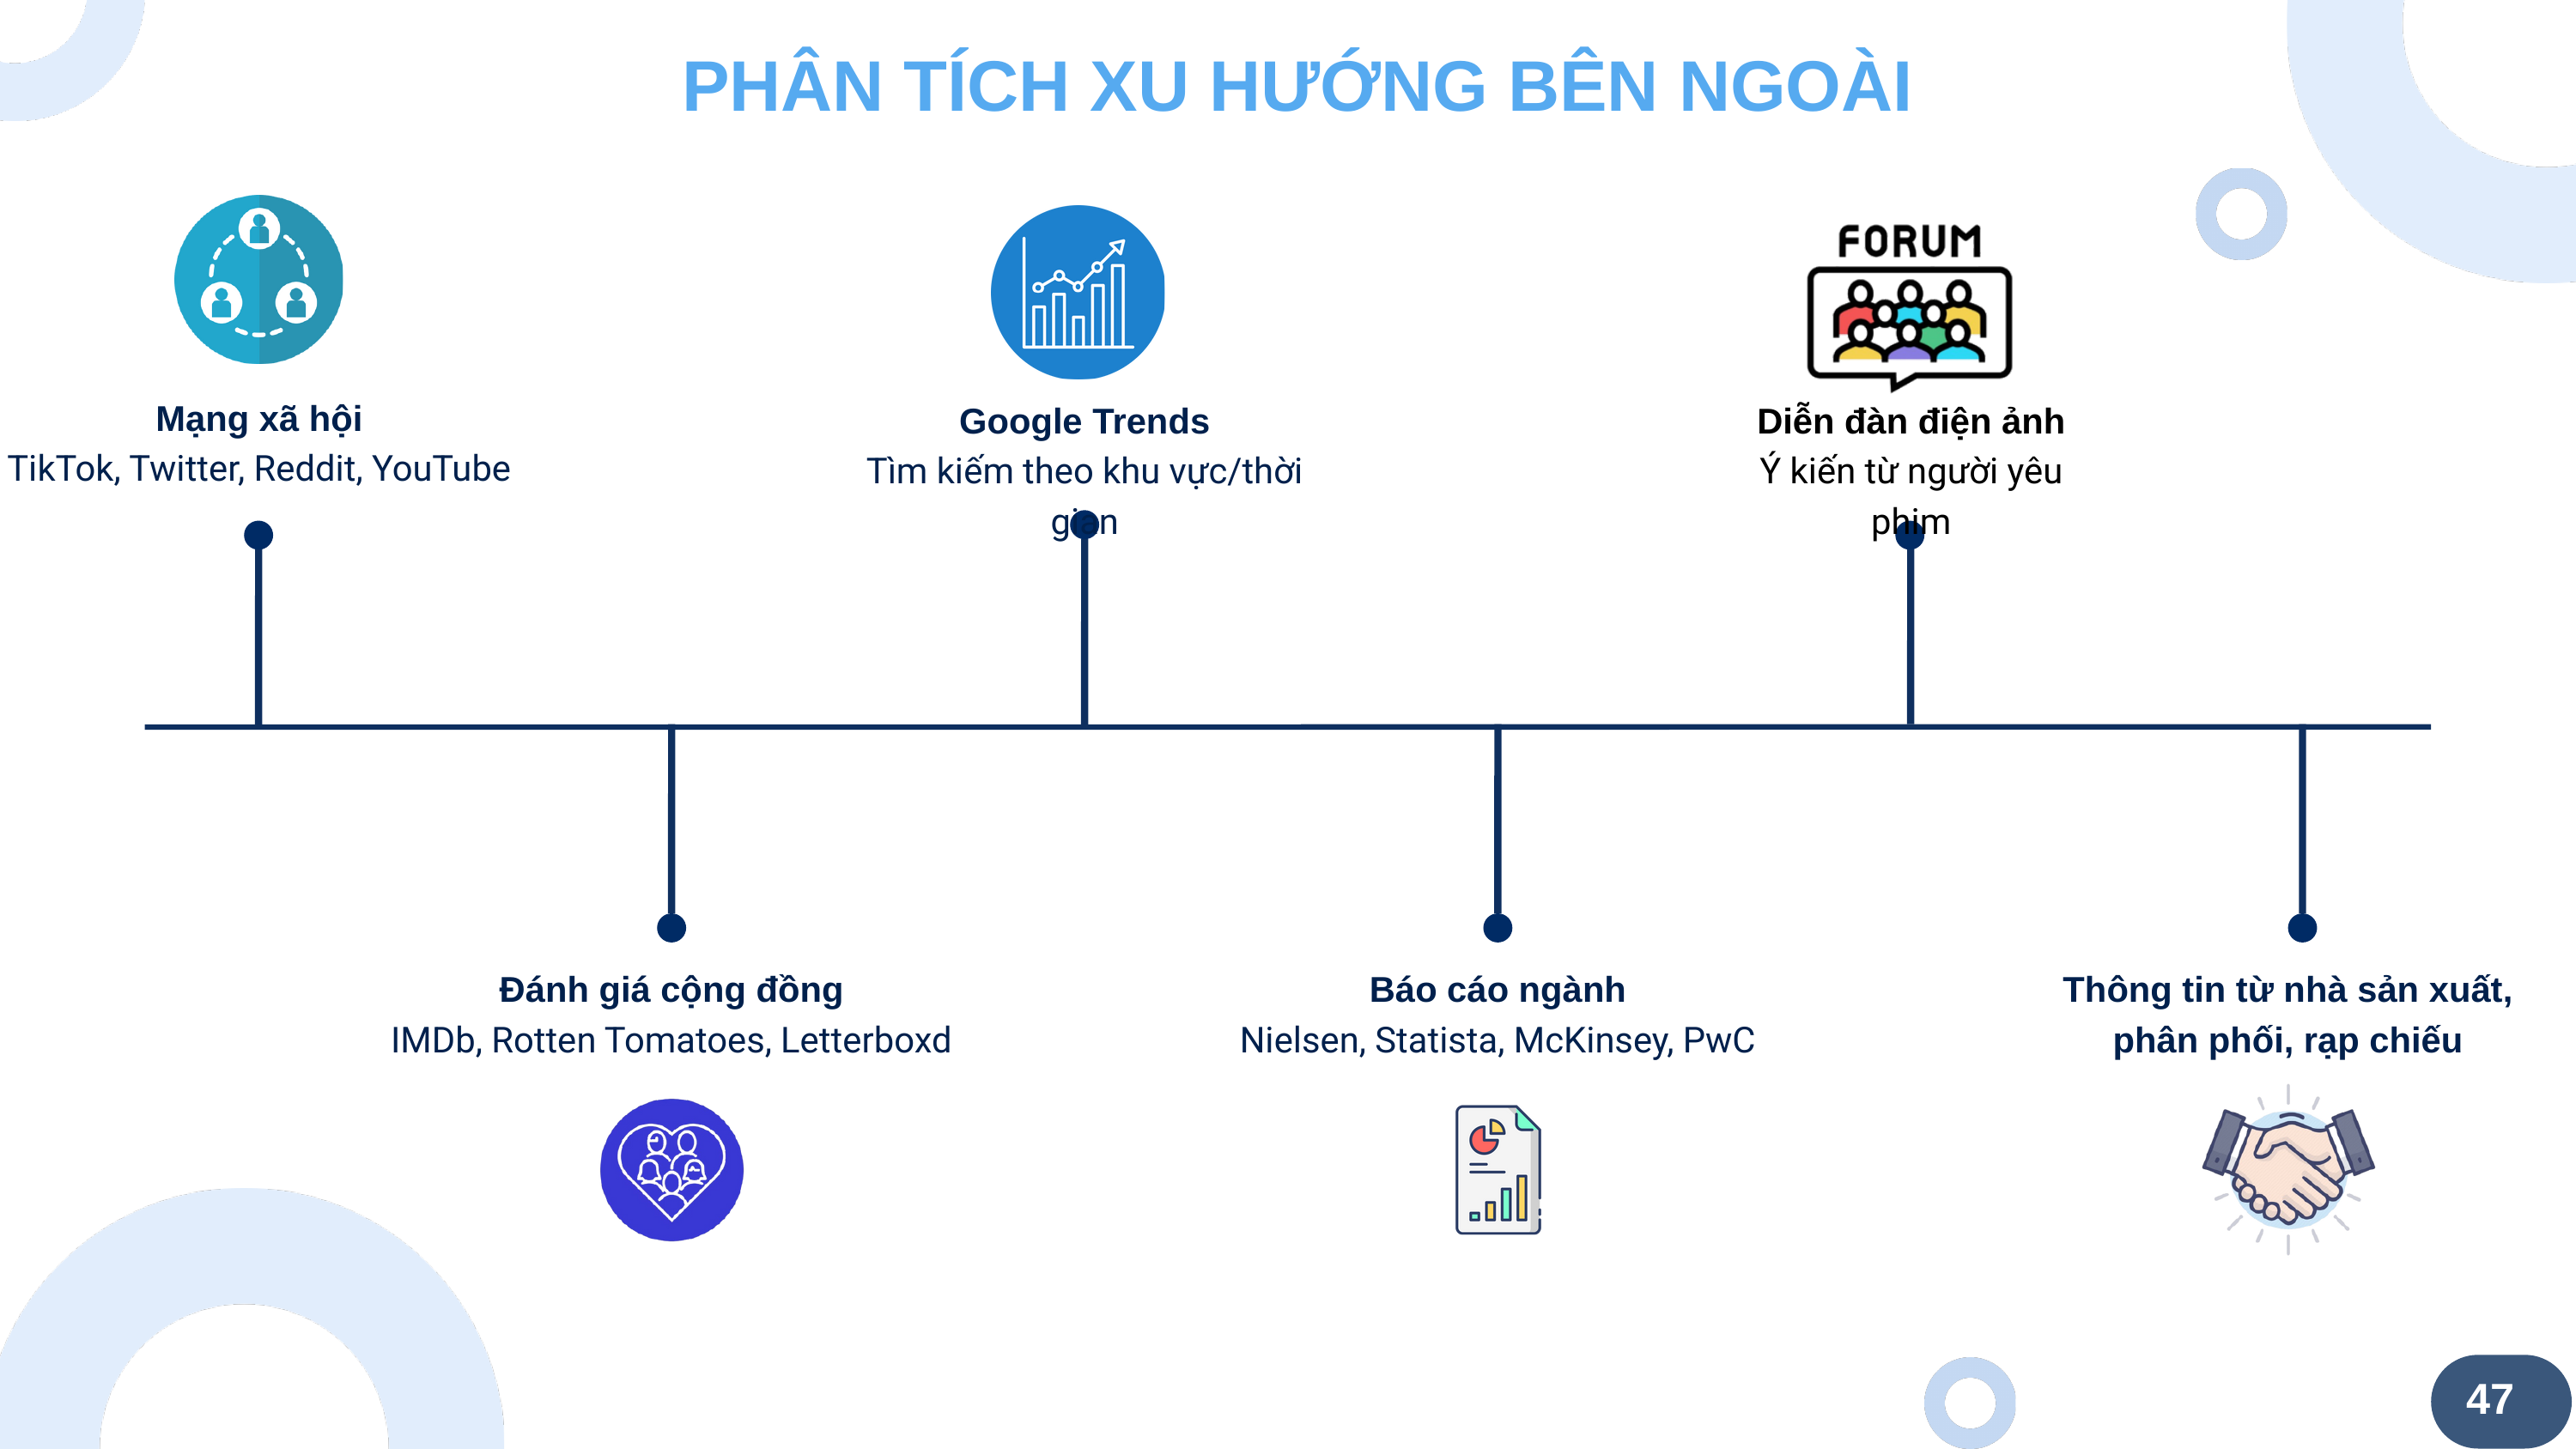

PHÂN TÍCH XU HƯỚNG BÊN NGOÀI

Mạng xã hội
TikTok, Twitter, Reddit, YouTube
Google Trends
Tìm kiếm theo khu vực/thời gian
Diễn đàn điện ảnh
Ý kiến từ người yêu phim

Đánh giá cộng đồng
IMDb, Rotten Tomatoes, Letterboxd
Báo cáo ngành
Nielsen, Statista, McKinsey, PwC
Thông tin từ nhà sản xuất, phân phối, rạp chiếu

47